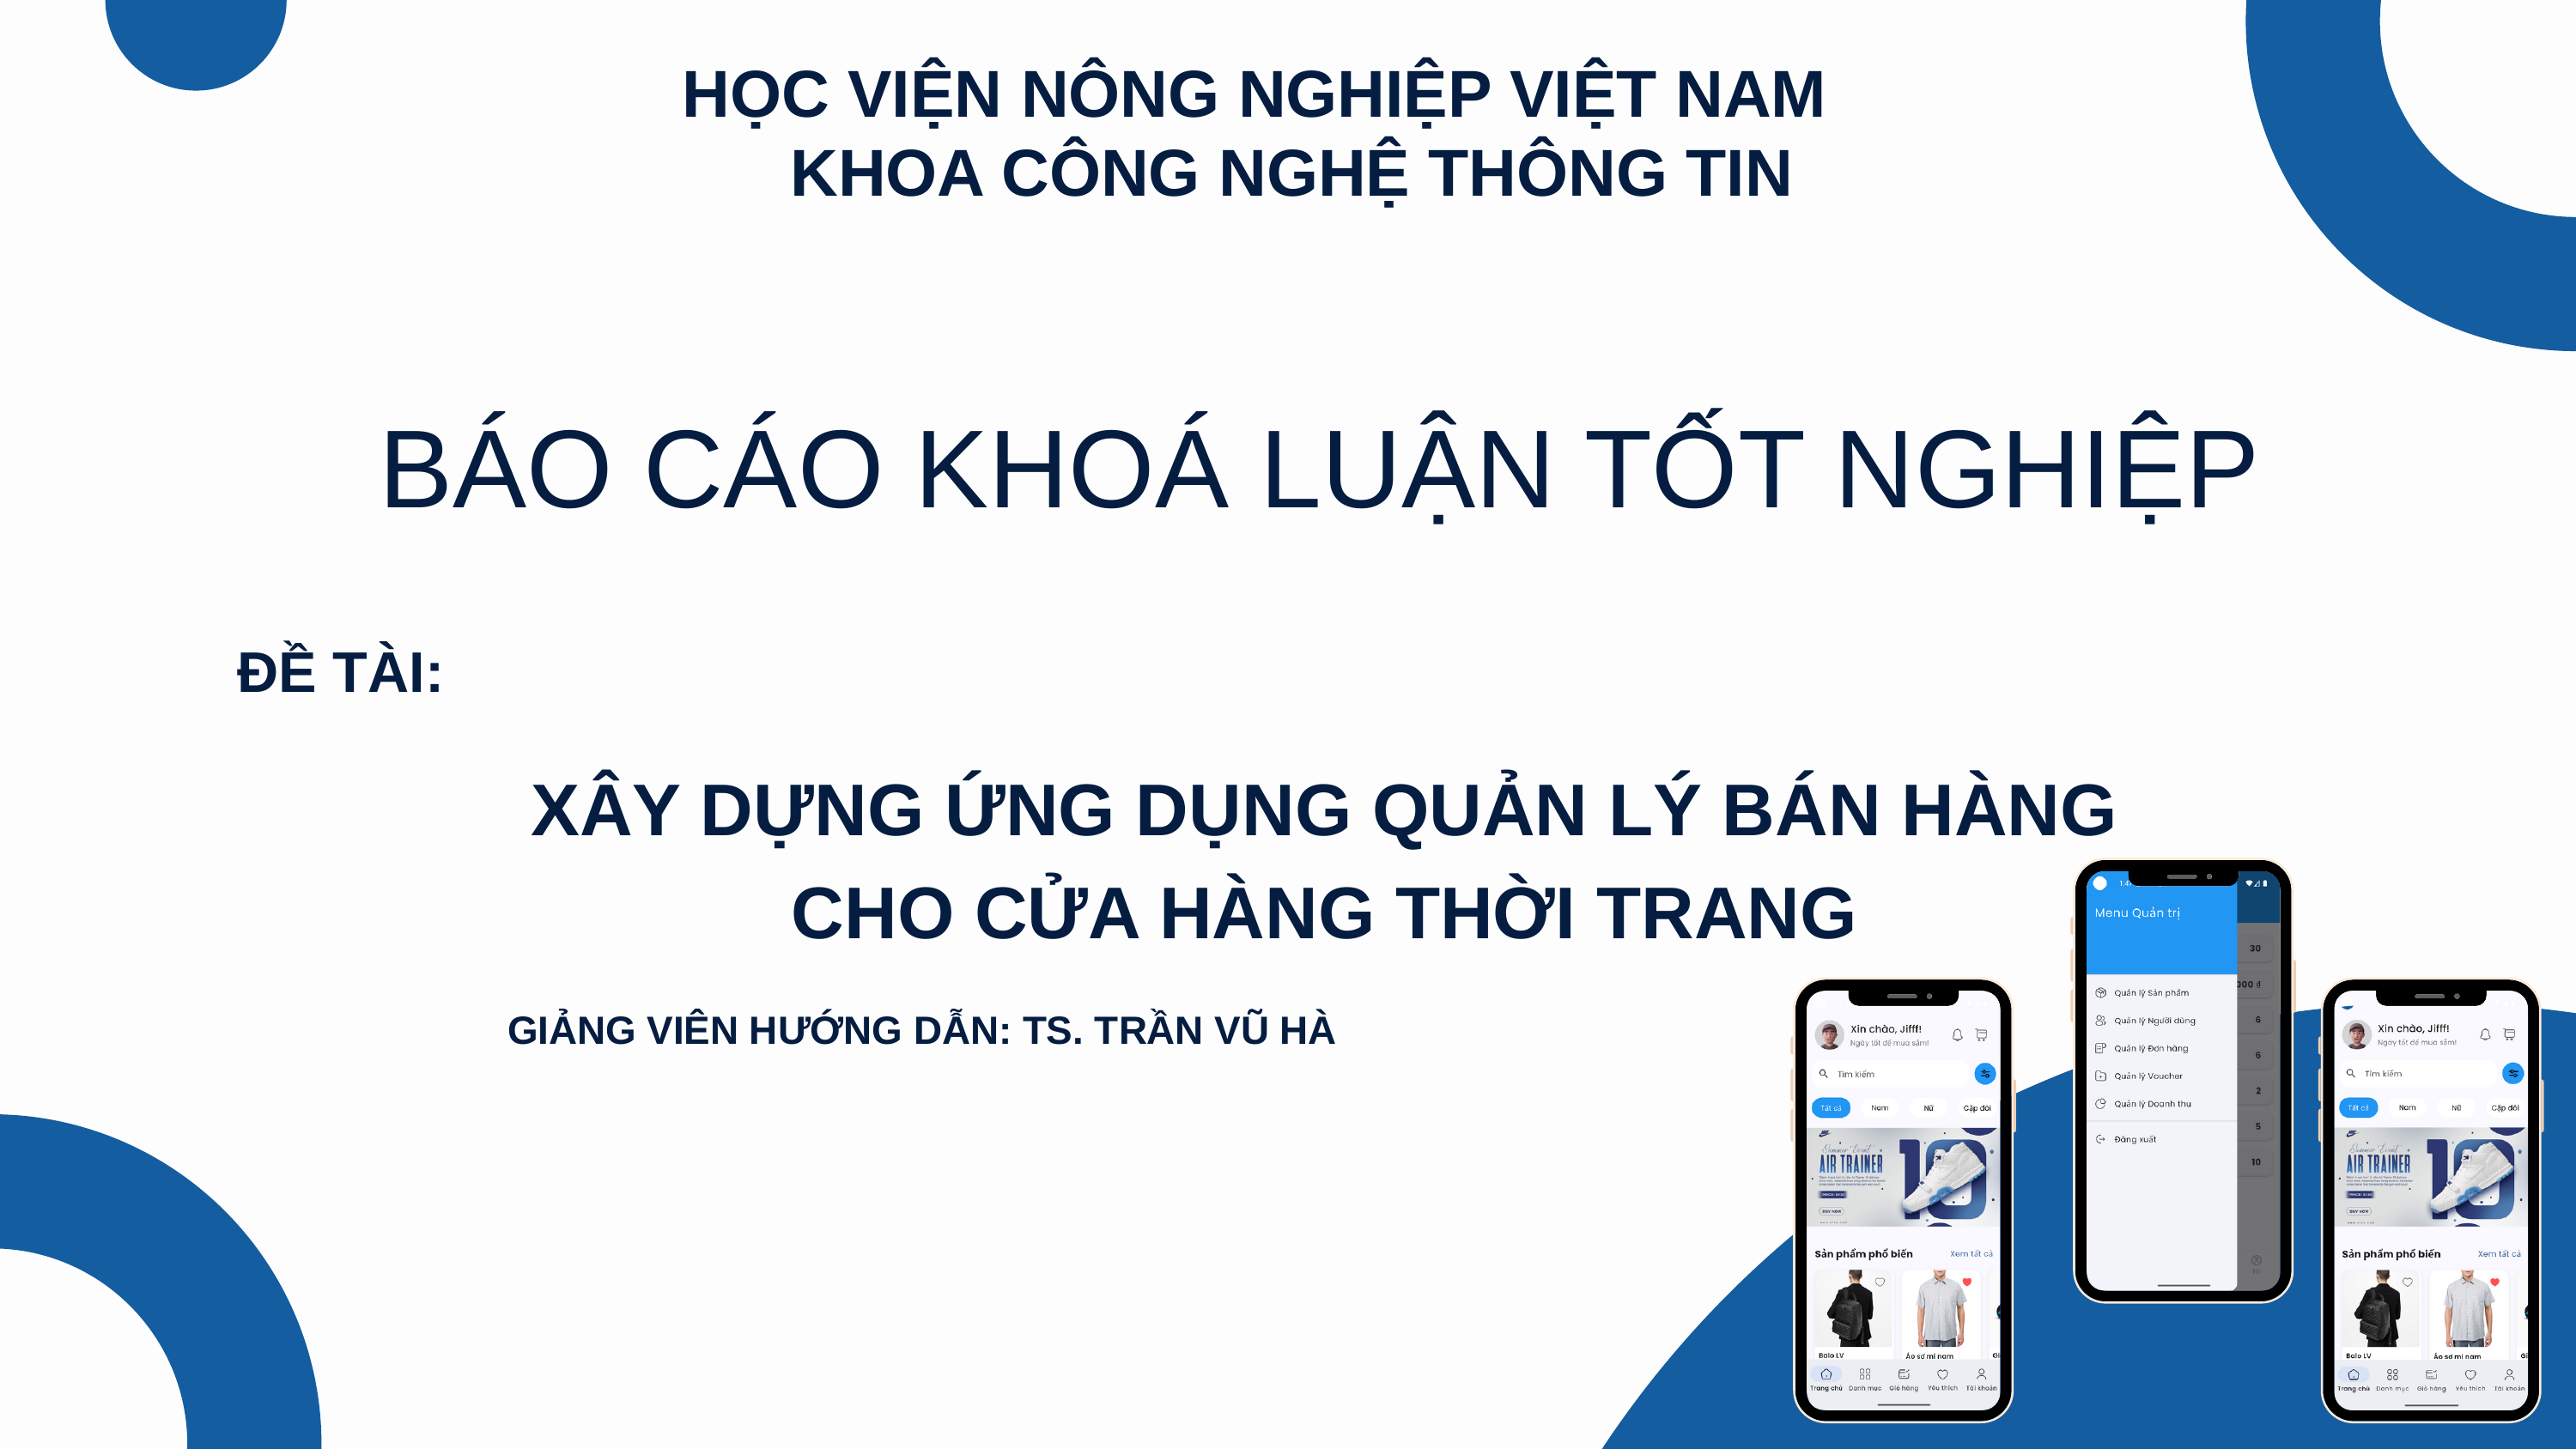

HỌC VIỆN NÔNG NGHIỆP VIỆT NAM
KHOA CÔNG NGHỆ THÔNG TIN
BÁO CÁO KHOÁ LUẬN TỐT NGHIỆP
ĐỀ TÀI:
XÂY DỰNG ỨNG DỤNG QUẢN LÝ BÁN HÀNG
CHO CỬA HÀNG THỜI TRANG

GIẢNG VIÊN HƯỚNG DẪN: TS. TRẦN VŨ HÀ